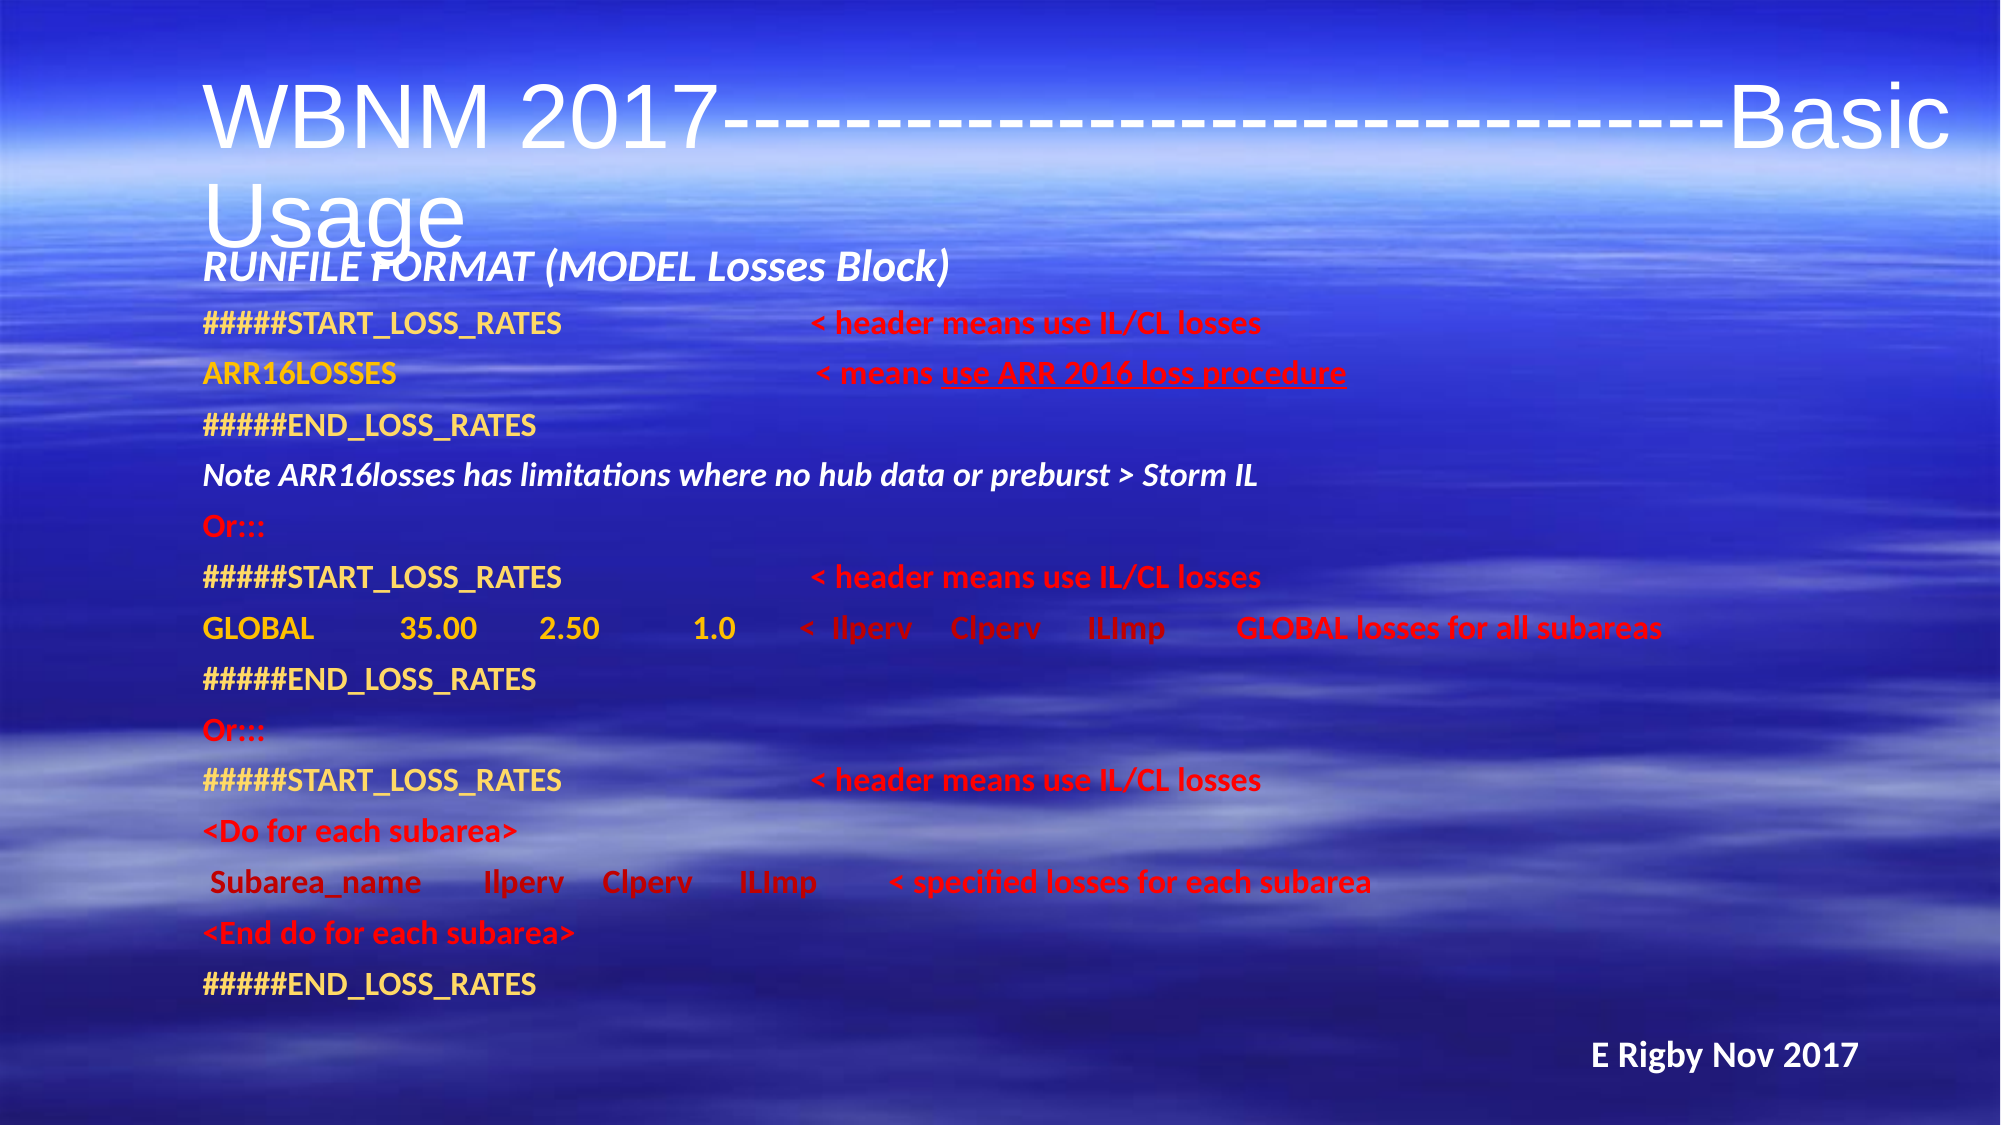

WBNM 2017---------------------------------Basic Usage
RUNFILE FORMAT (MODEL Losses Block)
#####START_LOSS_RATES                                < header means use IL/CL losses
ARR16LOSSES                                                      < means use ARR 2016 loss procedure
#####END_LOSS_RATES
Note ARR16losses has limitations where no hub data or preburst > Storm IL
Or:::
#####START_LOSS_RATES                                < header means use IL/CL losses
GLOBAL           35.00        2.50            1.0        <  Ilperv     Clperv      ILImp         GLOBAL losses for all subareas
#####END_LOSS_RATES
Or:::
#####START_LOSS_RATES                                < header means use IL/CL losses
<Do for each subarea>
 Subarea_name        Ilperv     Clperv      ILImp         < specified losses for each subarea
<End do for each subarea>
#####END_LOSS_RATES

E Rigby Nov 2017